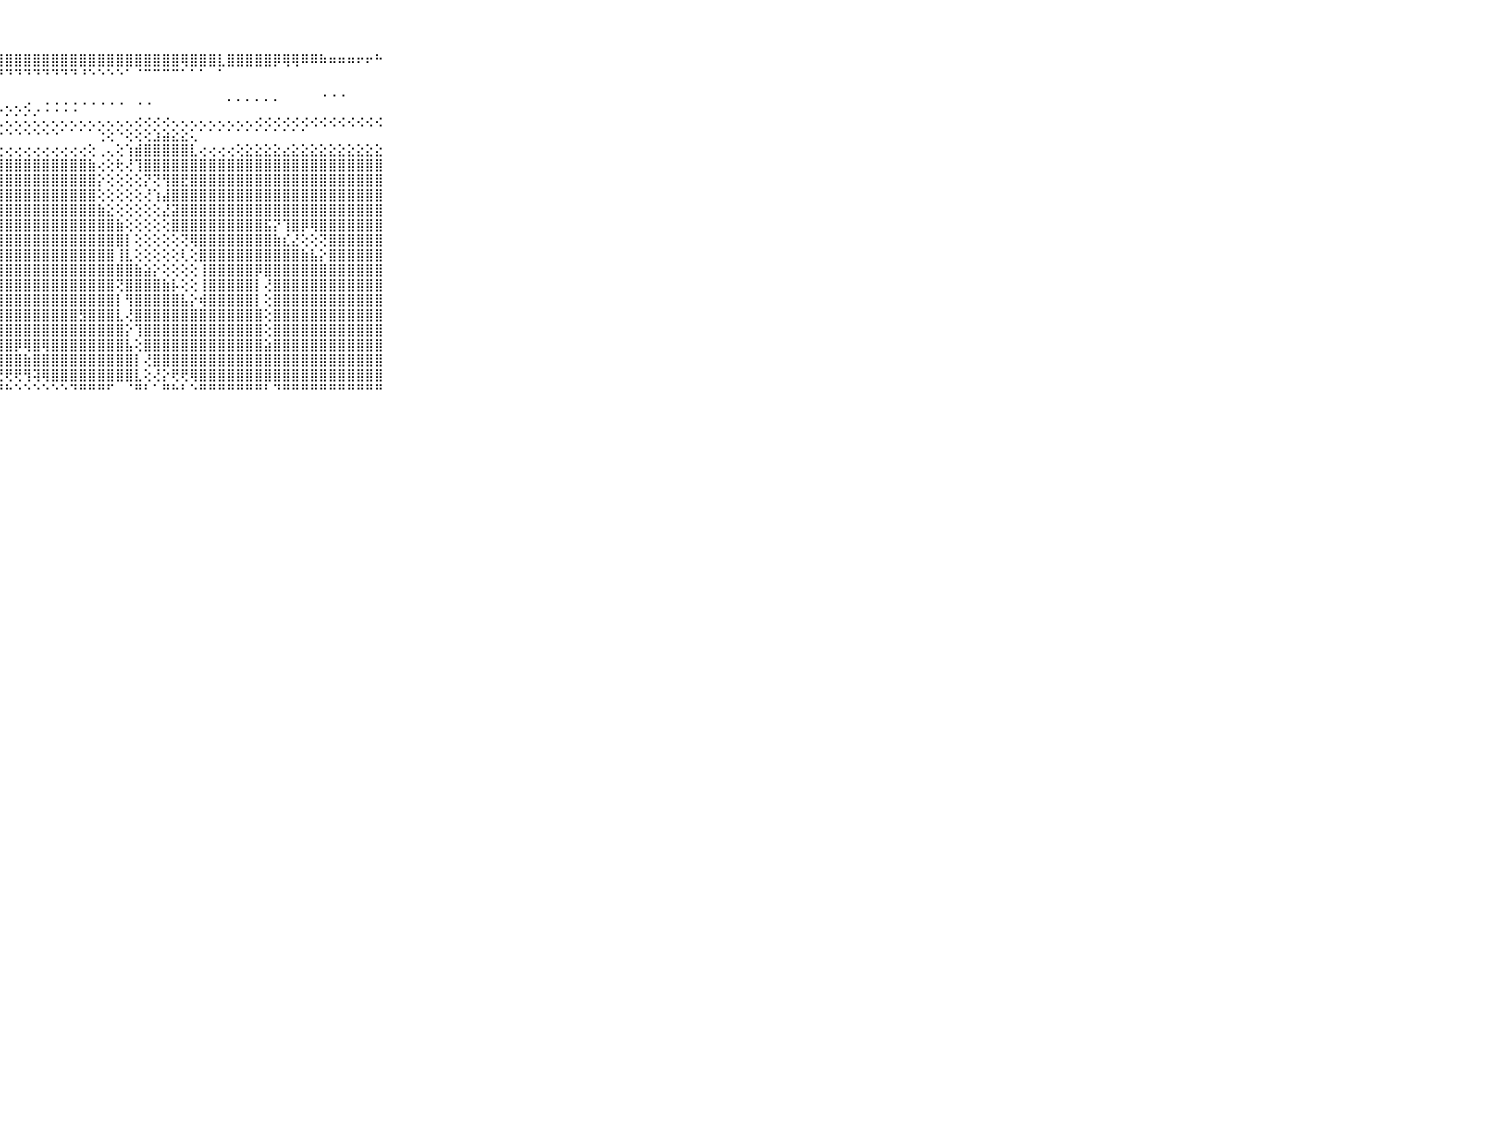

⠀⠀⠀⠀⠀⠀⠀⠀⠀⠀⠀⣿⣿⣿⣿⣿⣿⣿⣿⣿⣿⣿⣿⣿⣿⣿⣿⣿⣿⣿⣿⣿⣿⣿⣿⣿⣿⣿⣿⣿⣿⣿⣿⣿⣿⣿⣿⢿⣿⣿⣿⣇⣿⣿⣿⣿⣿⡿⢿⢿⠿⠿⠷⠶⠶⠶⠖⠖⠓⠀⠀⠀⠀⠀⠀⠀⠀⠀⠀⠀⠀
⠀⠀⠀⠀⠀⠀⠀⠀⠀⠀⠀⠟⠟⠟⠟⠿⠿⠻⠿⠟⠻⠟⠝⠏⠝⠝⠝⠝⠙⠙⠙⠙⠙⠙⠙⠙⠘⠑⠑⠑⠑⠁⠈⠉⠉⠉⠉⠁⠁⠁⠀⠁⠀⠀⠀⠀⠀⠀⠀⠀⠀⠀⠀⠀⠀⠀⠀⠀⠀⠀⠀⠀⠀⠀⠀⠀⠀⠀⠀⠀⠀
⠀⠀⠀⠀⠀⠀⠀⠀⠀⠀⠀⠀⠀⠀⠀⠀⠀⠀⠀⠀⠀⠀⠀⠀⠀⠀⠀⠀⠀⠀⠀⠀⠀⠀⠀⠀⠀⠀⠀⠀⠀⠀⠀⠀⠀⠀⠀⠀⠀⠀⠀⠀⠀⠀⠀⠀⠀⠀⠀⠀⠀⠀⢀⢀⢀⠀⠀⠀⠀⠀⠀⠀⠀⠀⠀⠀⠀⠀⠀⠀⠀
⠀⠀⠀⠀⠀⠀⠀⠀⠀⠀⠀⠀⠄⠄⠄⠄⠄⠄⢄⢄⢄⢄⢄⢄⢄⢔⢔⢄⢄⢄⢔⢀⢐⢐⢐⢐⠐⠐⠐⠐⠐⠀⠐⠐⠀⠀⠀⠀⠀⠀⠀⠀⠁⠁⠁⠁⠁⠁⠀⠀⠀⠀⠀⠀⠀⠀⠀⠀⠀⠀⠀⠀⠀⠀⠀⠀⠀⠀⠀⠀⠀
⠀⠀⠀⠀⠀⠀⠀⠀⠀⠀⠀⠀⢀⢀⢀⢀⢁⢁⢁⢁⢁⢁⢅⢅⢅⢅⢅⢅⢅⢅⢅⢅⢄⢄⢄⢄⢄⢄⢄⢄⢄⢄⢔⢔⢔⢔⢄⢄⢄⢄⢄⢄⢄⢄⢄⢔⢔⢔⢔⢔⢔⢔⢔⢔⢔⢔⢔⢔⢔⠀⠀⠀⠀⠀⠀⠀⠀⠀⠀⠀⠀
⠀⠀⠀⠀⠀⠀⠀⠀⠀⠀⠀⠀⠐⠐⠐⠐⠑⠑⠑⠑⠑⠑⠑⠑⠑⠑⠑⠑⠑⠑⠑⠑⠑⠑⠁⠁⠁⠁⢑⢕⠑⢕⢕⢕⣱⣵⣕⣕⢅⠁⠁⠁⠁⠁⠁⠁⠁⠁⠁⠁⠁⠀⠀⠀⠀⠀⠀⠀⠀⠀⠀⠀⠀⠀⠀⠀⠀⠀⠀⠀⠀
⠀⠀⠀⠀⠀⠀⠀⠀⠀⠀⠀⢄⢄⢔⢔⢔⢔⢔⢔⢔⢔⢔⢔⢔⢔⢔⢔⢔⢔⢔⢔⢔⢔⢔⢔⢔⢔⢕⢀⢄⢕⢱⣾⣿⣿⣿⣿⣿⣇⢔⢔⢔⢔⢕⣕⣕⣕⣕⣔⣕⣕⣕⣕⣕⣕⣕⣕⣕⣕⠀⠀⠀⠀⠀⠀⠀⠀⠀⠀⠀⠀
⠀⠀⠀⠀⠀⠀⠀⠀⠀⠀⠀⣿⣿⣿⣿⣿⣿⣿⣿⣿⣿⣿⣿⣿⣿⣿⣿⣿⣿⣿⣿⣿⣿⣿⣿⣿⣿⣷⢔⢕⢗⢜⢹⣿⣿⣿⣿⣿⣿⣿⣿⣿⣿⣿⣿⣿⣿⣿⣿⣿⣿⣿⣿⣿⣿⣿⣿⣿⣿⠀⠀⠀⠀⠀⠀⠀⠀⠀⠀⠀⠀
⠀⠀⠀⠀⠀⠀⠀⠀⠀⠀⠀⢝⣿⣿⣿⣿⣿⣿⣿⣿⣿⣿⣿⢏⠙⣟⣿⣿⣿⣿⣿⣿⣿⣿⣿⣿⣿⣿⡕⢕⢕⢕⢕⡝⢝⢻⣿⣟⣿⣿⣿⣿⣿⣿⣿⣿⣿⣿⣿⣿⣿⣿⣿⣿⣿⣿⣿⣿⣿⠀⠀⠀⠀⠀⠀⠀⠀⠀⠀⠀⠀
⠀⠀⠀⠀⠀⠀⠀⠀⠀⠀⠀⢵⣿⣿⣿⣿⣿⣿⣿⣿⣿⣿⣿⡕⢄⣵⣿⣿⣿⣿⣿⣿⣿⣿⣿⣿⣿⣿⢕⢕⢕⢕⢕⢜⢱⣼⣿⣿⣿⣿⣿⣿⣿⣿⣿⣿⣿⣿⣿⣿⣿⣿⣿⣿⣿⣿⣿⣿⣿⠀⠀⠀⠀⠀⠀⠀⠀⠀⠀⠀⠀
⠀⠀⠀⠀⠀⠀⠀⠀⠀⠀⠀⢕⣿⣿⣿⣿⣿⣿⣿⣿⣿⣿⣿⡕⠀⢕⣿⣿⣿⣿⣿⣿⣿⣿⣿⣿⣿⣿⣷⣕⢕⢕⢕⢕⢕⣜⣽⣿⣿⣿⣿⣿⣿⣿⣿⣿⣿⣿⣿⣿⣿⣿⣿⣿⣿⣿⣿⣿⣿⠀⠀⠀⠀⠀⠀⠀⠀⠀⠀⠀⠀
⠀⠀⠀⠀⠀⠀⠀⠀⠀⠀⠀⠀⣿⣿⣿⣿⣿⣿⣿⣿⣿⣿⣿⡇⠀⢕⣿⣿⣿⣿⣿⣿⣿⣿⣿⣿⣿⣿⣿⣿⣷⢕⢕⢕⢕⢕⣿⣿⣿⣿⣿⣿⣿⣿⣿⣿⣯⡝⢹⣿⡿⢿⣿⣿⣿⣿⣿⣿⣿⠀⠀⠀⠀⠀⠀⠀⠀⠀⠀⠀⠀
⠀⠀⠀⠀⠀⠀⠀⠀⠀⠀⠀⠀⢹⣿⣿⣿⣿⣿⣿⣿⣿⣿⣿⡇⢔⢕⢸⣿⣿⣿⣿⣿⣿⣿⣿⣿⣿⣿⣿⣿⣿⡇⢕⢕⢕⢕⢕⢝⢿⣿⣿⣿⣿⣿⣿⣿⣿⣷⣎⣜⢕⢕⢝⣿⣿⣿⣿⣿⣿⠀⠀⠀⠀⠀⠀⠀⠀⠀⠀⠀⠀
⠀⠀⠀⠀⠀⠀⠀⠀⠀⠀⠀⠀⢸⣿⣿⣿⣿⣿⣿⣿⣿⣿⣿⡇⢕⢕⢸⣿⣿⣿⣿⣿⣿⣿⣿⣿⣿⣿⣿⣿⢸⣇⢕⢕⢕⢕⢕⢇⢕⣿⣿⣿⣿⣿⣿⣿⣿⣿⣿⣿⣷⣧⡕⣿⣿⣿⣿⣿⣿⠀⠀⠀⠀⠀⠀⠀⠀⠀⠀⠀⠀
⠀⠀⠀⠀⠀⠀⠀⠀⠀⠀⠀⠀⢸⣿⣿⣿⣿⣿⣿⣿⣿⣿⣿⡇⢕⢕⢸⣿⣿⣿⣿⣿⣿⣿⣿⣿⣿⣿⣿⣿⣿⣿⣷⣵⡕⢕⢕⢕⢕⢸⣿⣿⣿⣿⣿⡿⣿⣿⣿⣿⣿⣿⣿⣿⣿⣿⣿⣿⣿⠀⠀⠀⠀⠀⠀⠀⠀⠀⠀⠀⠀
⠀⠀⠀⠀⠀⠀⠀⠀⠀⠀⠀⠀⢸⣿⣿⣿⣿⣿⣿⣿⣿⣿⣿⡇⢕⢕⢸⣿⣿⣿⣿⣿⣿⣿⣿⣿⣿⣿⣿⣿⢝⣿⣿⣿⣿⣷⡧⢕⢕⢸⣿⣿⣿⣿⣿⡇⢜⣿⣿⣿⣿⣿⣿⣿⣿⣿⣿⣿⣿⠀⠀⠀⠀⠀⠀⠀⠀⠀⠀⠀⠀
⠀⠀⠀⠀⠀⠀⠀⠀⠀⠀⠀⠀⢸⣿⣿⣿⣿⣿⣿⣿⣿⣿⣿⡇⢕⢕⢸⣿⣿⣿⣿⣿⣿⣿⣿⣿⣿⣿⣿⣿⡇⢻⣿⣿⣿⣿⣿⣧⡕⢾⣿⣿⣿⣿⣿⡇⢕⣿⣿⣿⣿⣿⣿⣿⣿⣿⣿⣿⣿⠀⠀⠀⠀⠀⠀⠀⠀⠀⠀⠀⠀
⠀⠀⠀⠀⠀⠀⠀⠀⠀⠀⠀⣴⣼⣿⣿⣿⣿⣿⣿⣿⣿⣿⣿⡇⢕⢕⢸⣿⣿⣿⣿⣿⣿⣿⣿⣿⣻⣿⣿⣿⣇⢜⣿⣿⣿⣿⣿⣿⣿⣿⣿⣿⣿⣿⣿⣿⢕⣿⣿⣿⣿⣿⣿⣿⣿⣿⣿⣿⣿⠀⠀⠀⠀⠀⠀⠀⠀⠀⠀⠀⠀
⠀⠀⠀⠀⠀⠀⠀⠀⠀⠀⠀⣿⣿⣿⣿⣿⣿⣿⣿⣿⣿⣿⣿⣿⣿⣿⣿⣿⣿⣿⣿⣿⣿⣿⣿⣿⣿⣿⣿⣿⣿⡕⢹⣿⣿⣿⣿⣿⣿⣿⣿⣿⣿⣿⣿⣿⢕⣿⣿⣿⣿⣿⣿⣿⣿⣿⣿⣿⣿⠀⠀⠀⠀⠀⠀⠀⠀⠀⠀⠀⠀
⠀⠀⠀⠀⠀⠀⠀⠀⠀⠀⠀⣿⣿⣿⣿⣿⣿⣿⣿⣿⣿⣿⣿⣿⣿⣿⣿⣿⣿⡿⢿⣿⢿⣿⣿⣿⣿⣿⣿⣿⣿⣧⢕⣿⣿⣿⣿⣿⣿⣿⣿⣿⣿⣿⣿⣿⣵⣿⣿⣿⣿⣿⣿⣿⣿⣿⣿⣿⣿⠀⠀⠀⠀⠀⠀⠀⠀⠀⠀⠀⠀
⠀⠀⠀⠀⠀⠀⠀⠀⠀⠀⠀⣼⡷⢟⣿⣿⣿⣿⣿⣿⣿⣿⡿⣿⡿⢿⣿⣻⣿⣿⣷⣿⣿⣿⣿⣿⣿⣿⣿⣿⣿⣿⡇⢜⣿⣿⣿⣿⣿⣿⣿⣿⣿⣿⣿⣿⣿⣿⣿⣿⣿⣿⣿⣿⣿⣿⣿⣿⣿⠀⠀⠀⠀⠀⠀⠀⠀⠀⠀⠀⠀
⠀⠀⠀⠀⠀⠀⠀⠀⠀⠀⠀⣿⣧⢾⢧⢕⢕⢝⢝⢝⢝⢝⢟⡻⢇⣹⣿⣟⢟⢟⢻⢽⢿⣿⣿⣿⣿⣿⣿⣿⣿⣿⣇⢕⢜⡕⢟⢟⢿⣿⣿⣿⣿⣿⣿⣿⣿⣿⣿⣿⣿⣿⣿⣿⣿⣿⣿⣿⣿⠀⠀⠀⠀⠀⠀⠀⠀⠀⠀⠀⠀
⠀⠀⠀⠀⠀⠀⠀⠀⠀⠀⠀⠛⠛⠊⠑⠑⠑⠑⠑⠑⠑⠑⠚⠓⠓⠚⠛⠛⠓⠑⠑⠑⠑⠑⠑⠙⠛⠛⠛⠋⠀⠈⠛⠃⠁⠛⠓⠃⠑⠛⠛⠛⠛⠛⠛⠛⠃⠙⠛⠛⠛⠛⠛⠛⠛⠛⠛⠛⠛⠀⠀⠀⠀⠀⠀⠀⠀⠀⠀⠀⠀